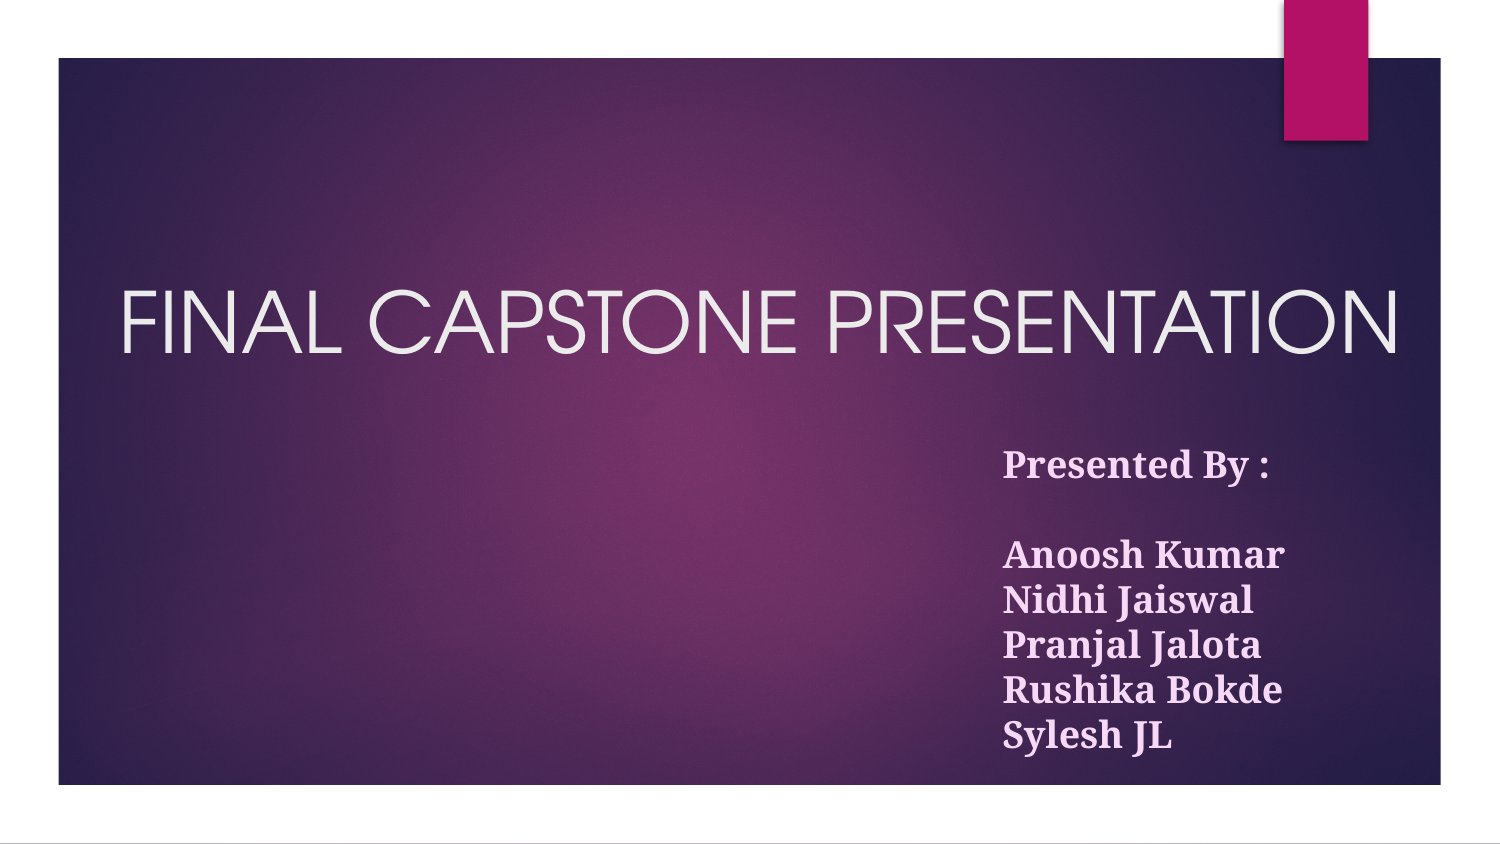

# FINAL CAPSTONE PRESENTATION
Presented By :

Anoosh Kumar
Nidhi Jaiswal
Pranjal Jalota
Rushika Bokde
Sylesh JL